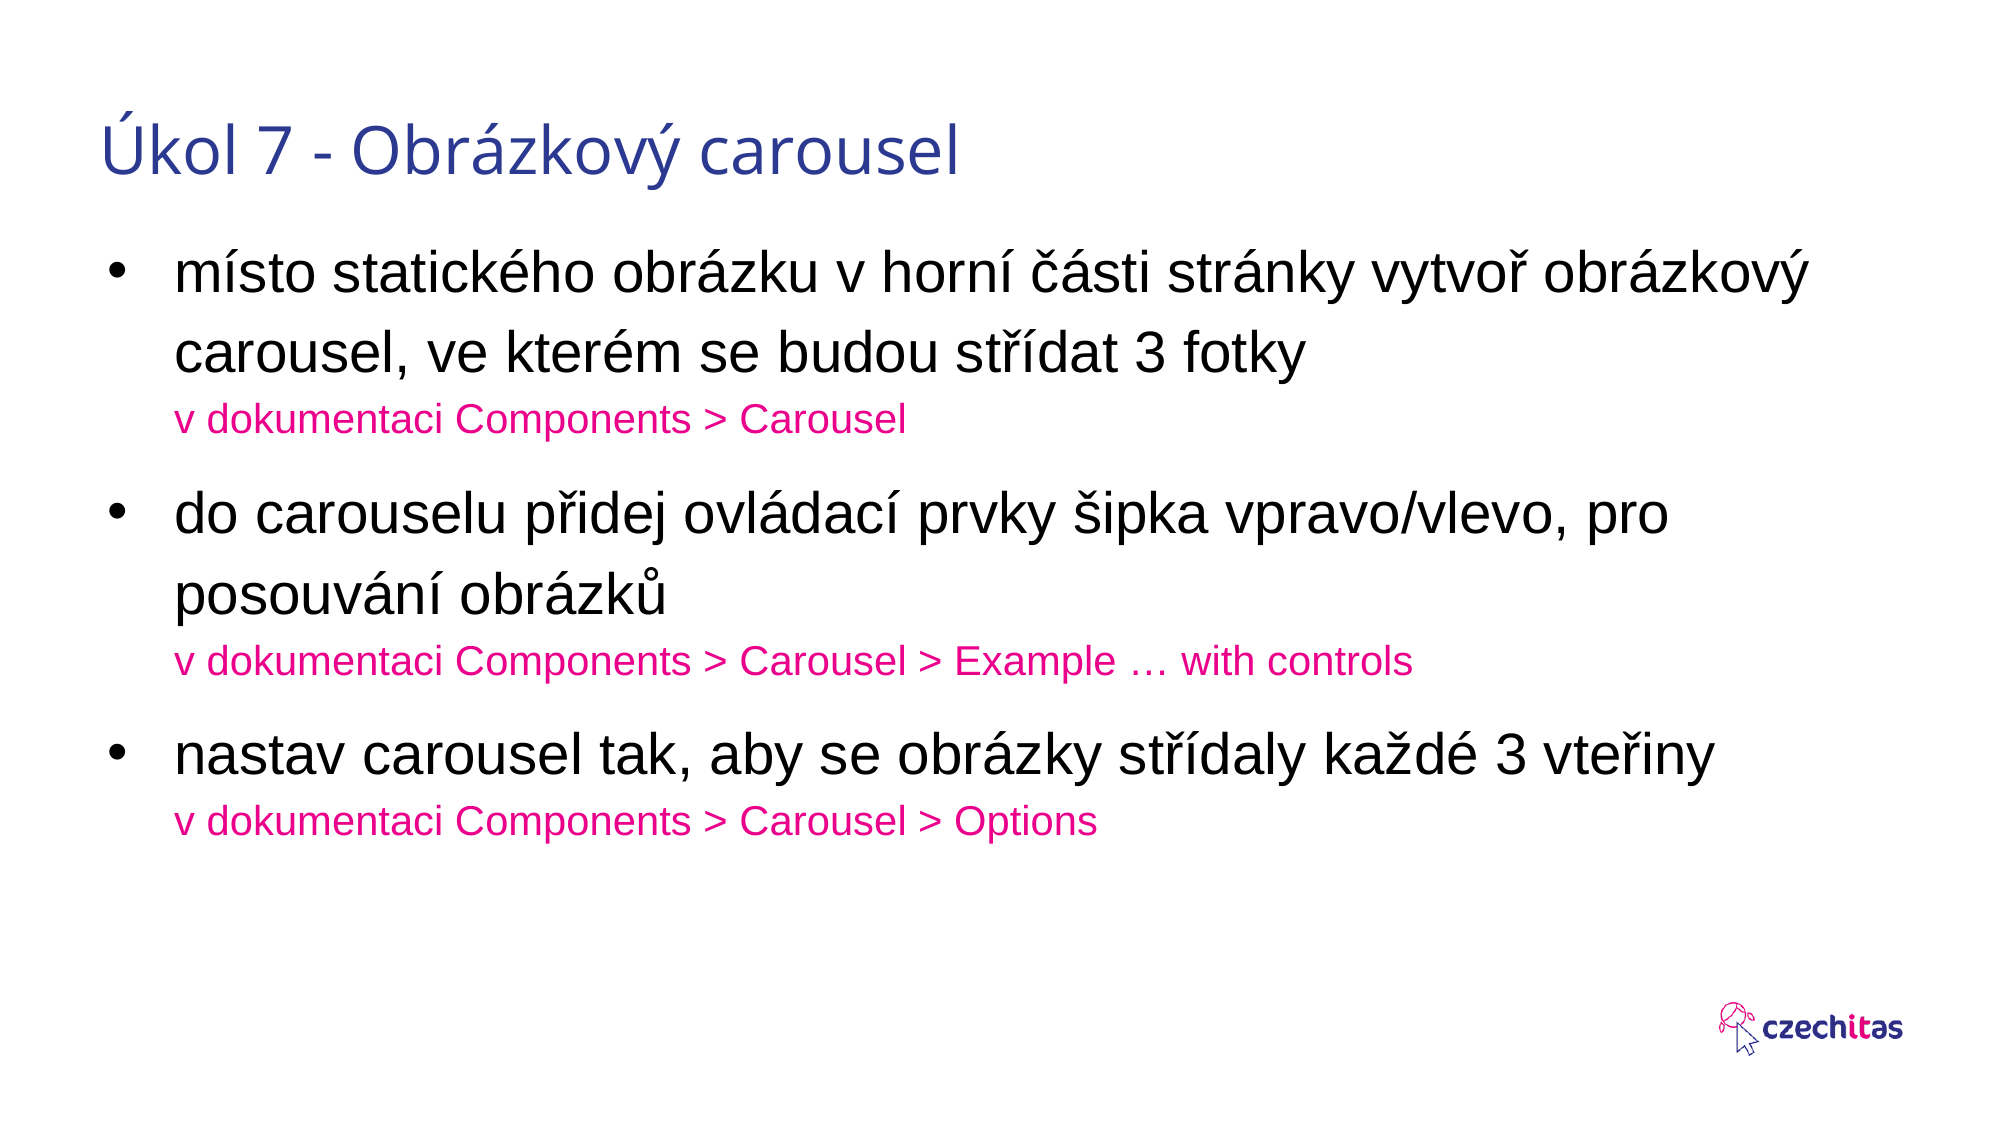

# Úkol 7 - Obrázkový carousel
místo statického obrázku v horní části stránky vytvoř obrázkový carousel, ve kterém se budou střídat 3 fotky
v dokumentaci Components > Carousel
do carouselu přidej ovládací prvky šipka vpravo/vlevo, pro posouvání obrázků
v dokumentaci Components > Carousel > Example … with controls
nastav carousel tak, aby se obrázky střídaly každé 3 vteřiny
v dokumentaci Components > Carousel > Options